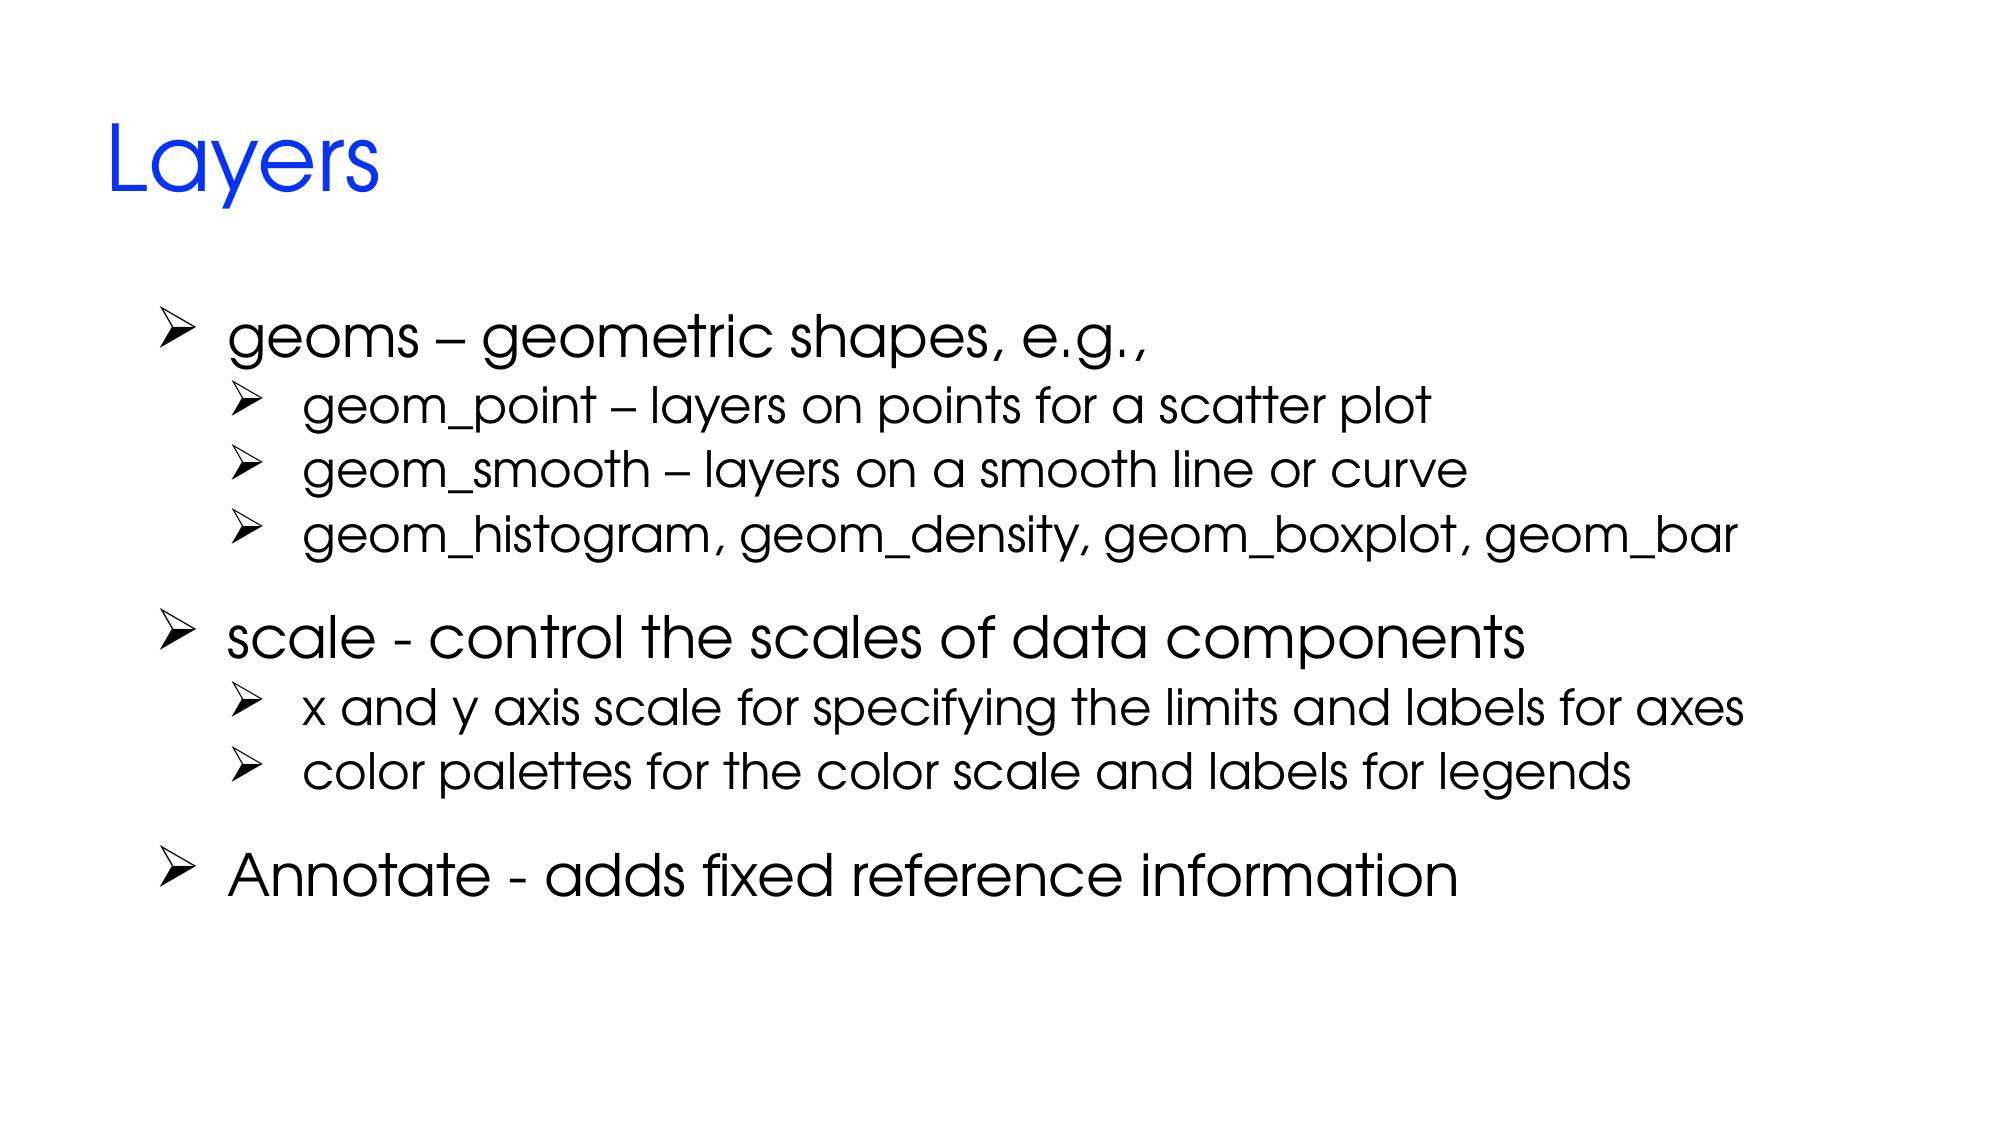

# Layers
geoms – geometric shapes, e.g.,
geom_point – layers on points for a scatter plot
geom_smooth – layers on a smooth line or curve
geom_histogram, geom_density, geom_boxplot, geom_bar
scale - control the scales of data components
x and y axis scale for specifying the limits and labels for axes
color palettes for the color scale and labels for legends
Annotate - adds fixed reference information